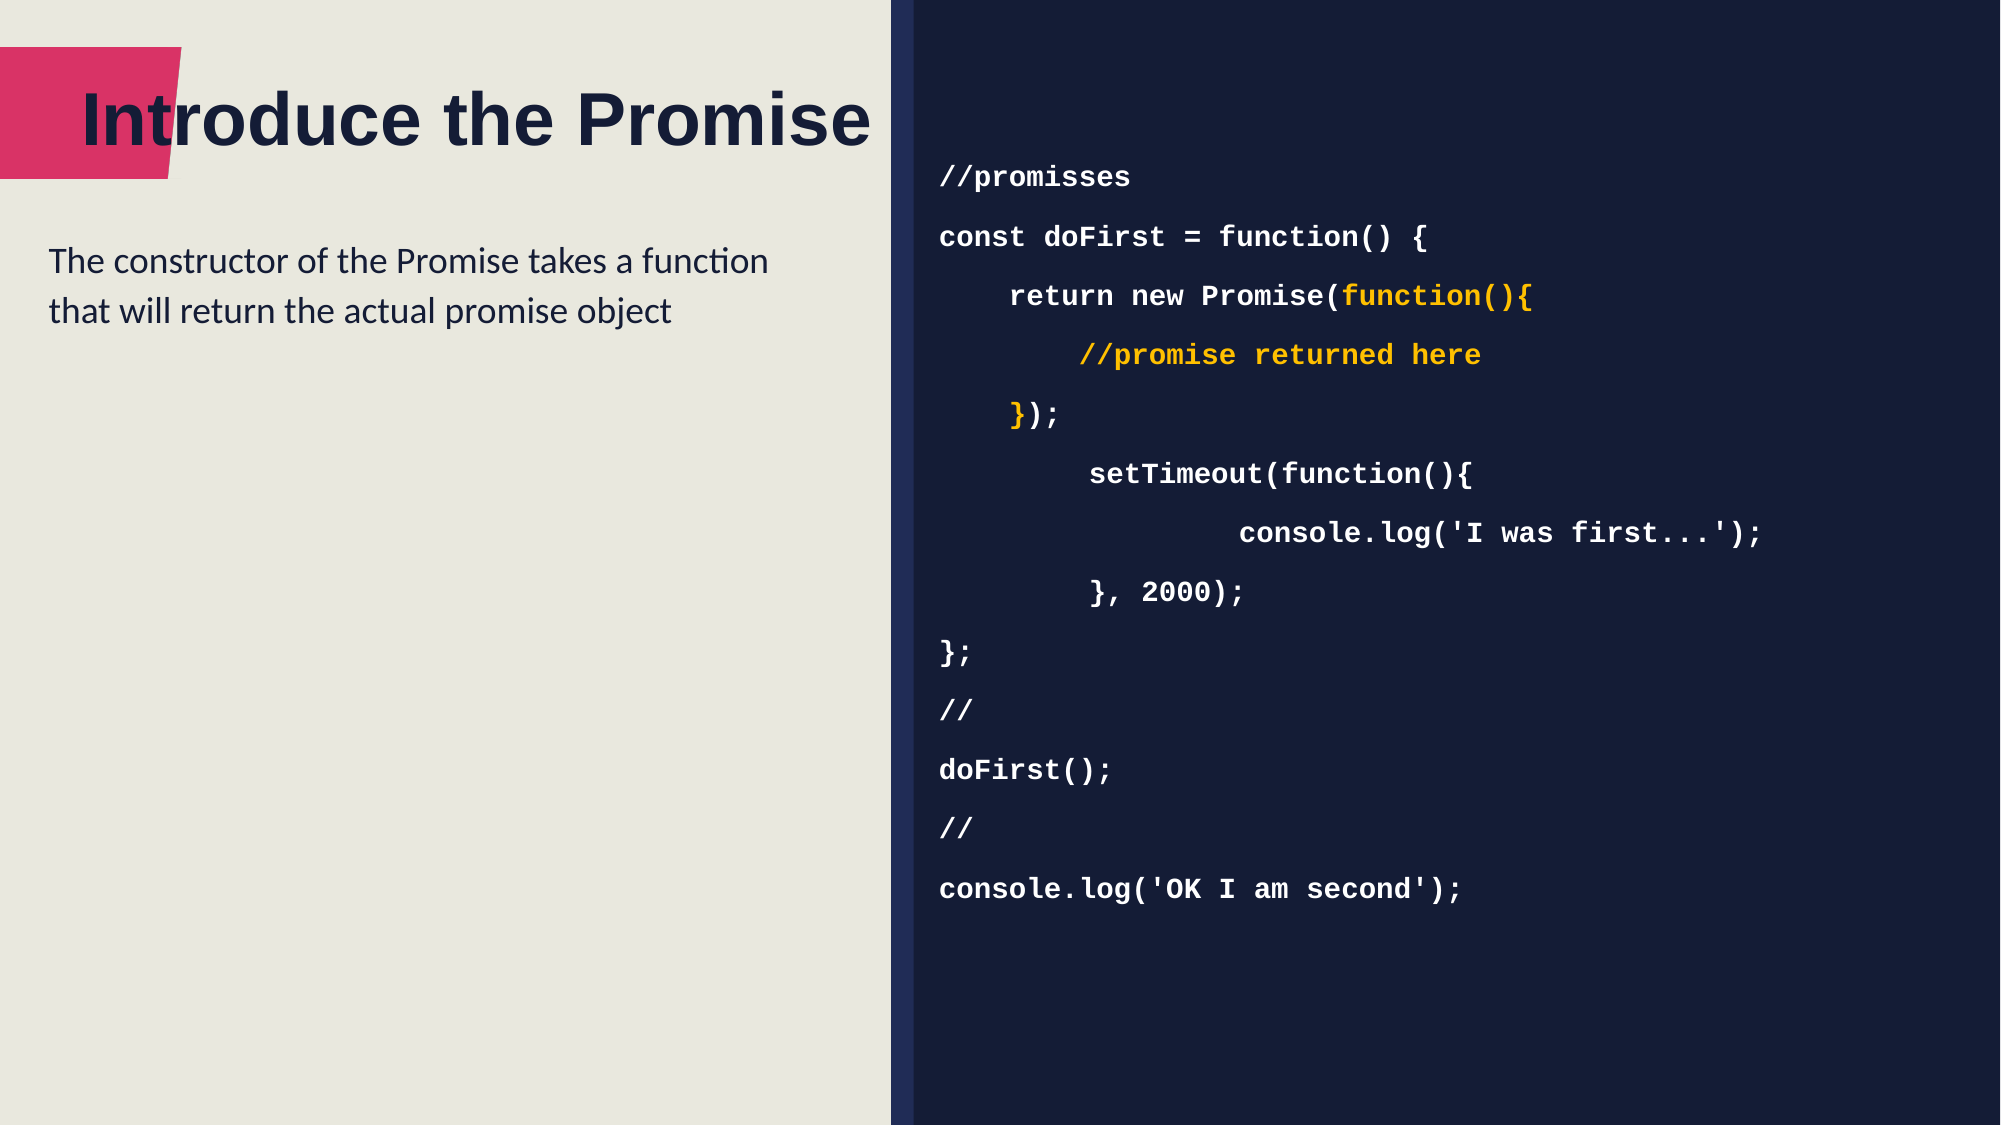

# Introduce the Promise
//promisses
const doFirst = function() {
    return new Promise(function(){
        //promise returned here
    });
	setTimeout(function(){
		console.log('I was first...');
	}, 2000);
};
//
doFirst();
//
console.log('OK I am second');
The constructor of the Promise takes a function that will return the actual promise object